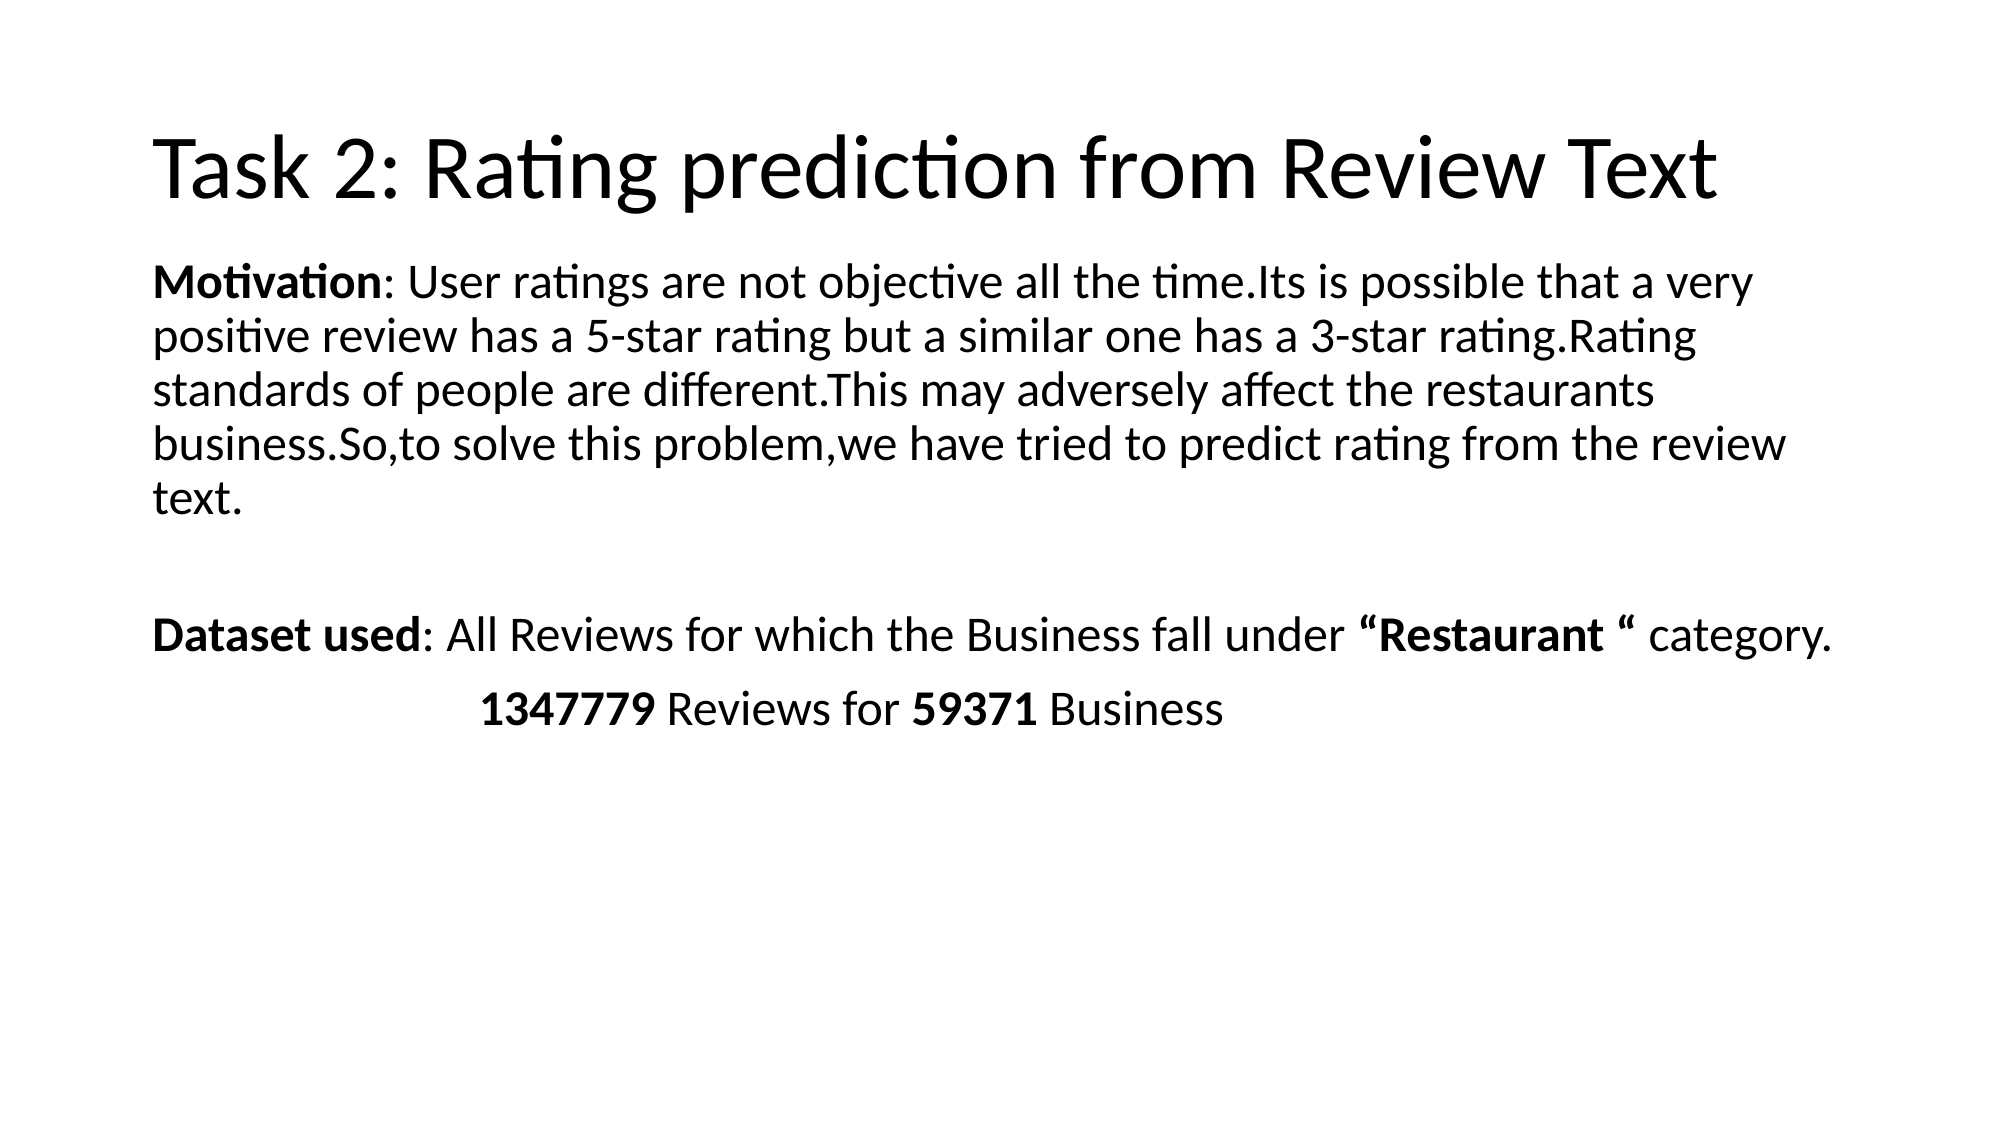

# Task 2: Rating prediction from Review Text
Motivation: User ratings are not objective all the time.Its is possible that a very positive review has a 5-star rating but a similar one has a 3-star rating.Rating standards of people are different.This may adversely affect the restaurants business.So,to solve this problem,we have tried to predict rating from the review text.

Dataset used: All Reviews for which the Business fall under “Restaurant “ category.
                             1347779 Reviews for 59371 Business